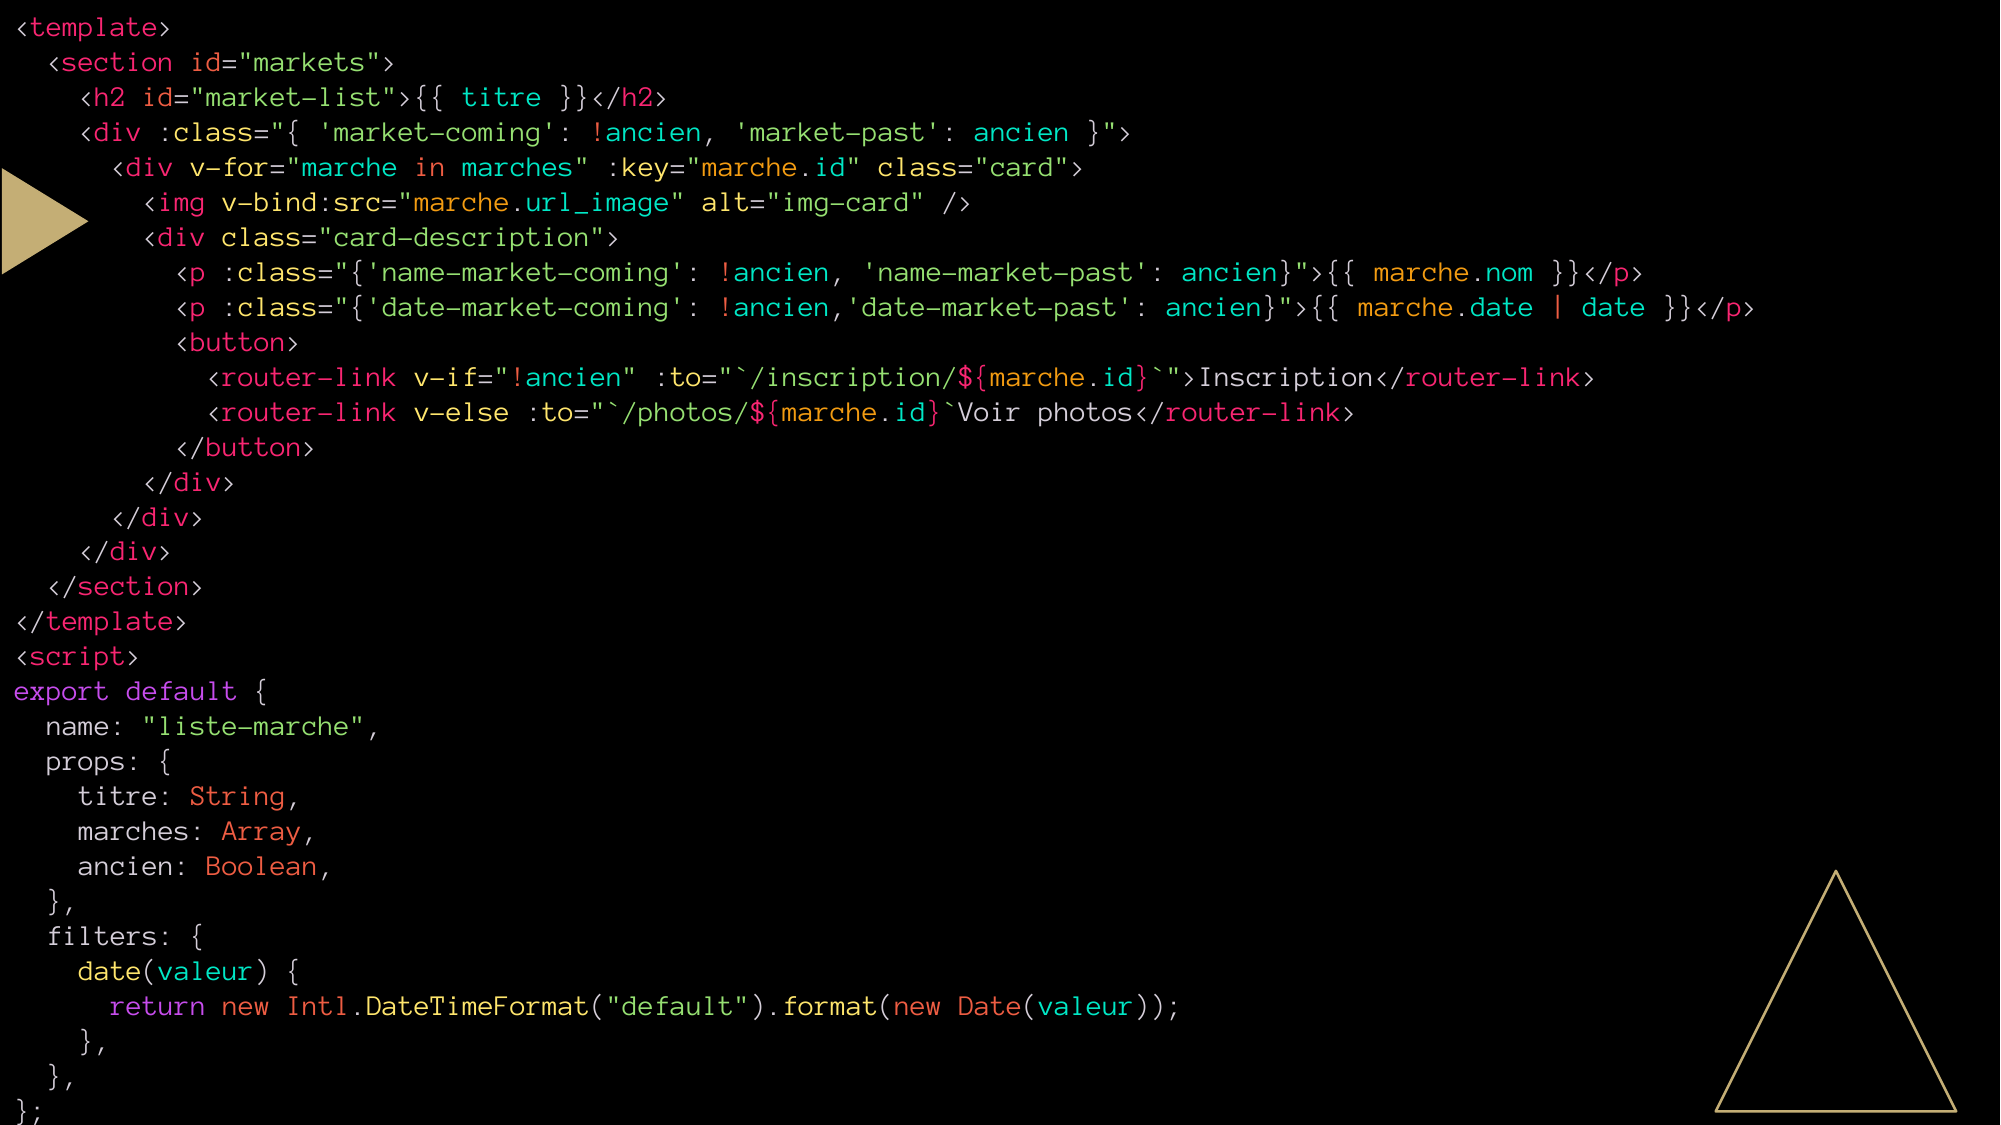

<template>
  <section id="markets">
    <h2 id="market-list">{{ titre }}</h2>
    <div :class="{ 'market-coming': !ancien, 'market-past': ancien }">
      <div v-for="marche in marches" :key="marche.id" class="card">
        <img v-bind:src="marche.url_image" alt="img-card" />
        <div class="card-description">
          <p :class="{'name-market-coming': !ancien, 'name-market-past': ancien}">{{ marche.nom }}</p>
          <p :class="{'date-market-coming': !ancien,'date-market-past': ancien}">{{ marche.date | date }}</p>
          <button>
            <router-link v-if="!ancien" :to="`/inscription/${marche.id}`">Inscription</router-link>
            <router-link v-else :to="`/photos/${marche.id}`Voir photos</router-link>
          </button>
        </div>
      </div>
    </div>
  </section>
</template>
<script>
export default {
  name: "liste-marche",
  props: {
    titre: String,
    marches: Array,
    ancien: Boolean,
  },
  filters: {
    date(valeur) {
      return new Intl.DateTimeFormat("default").format(new Date(valeur));
    },
  },
};